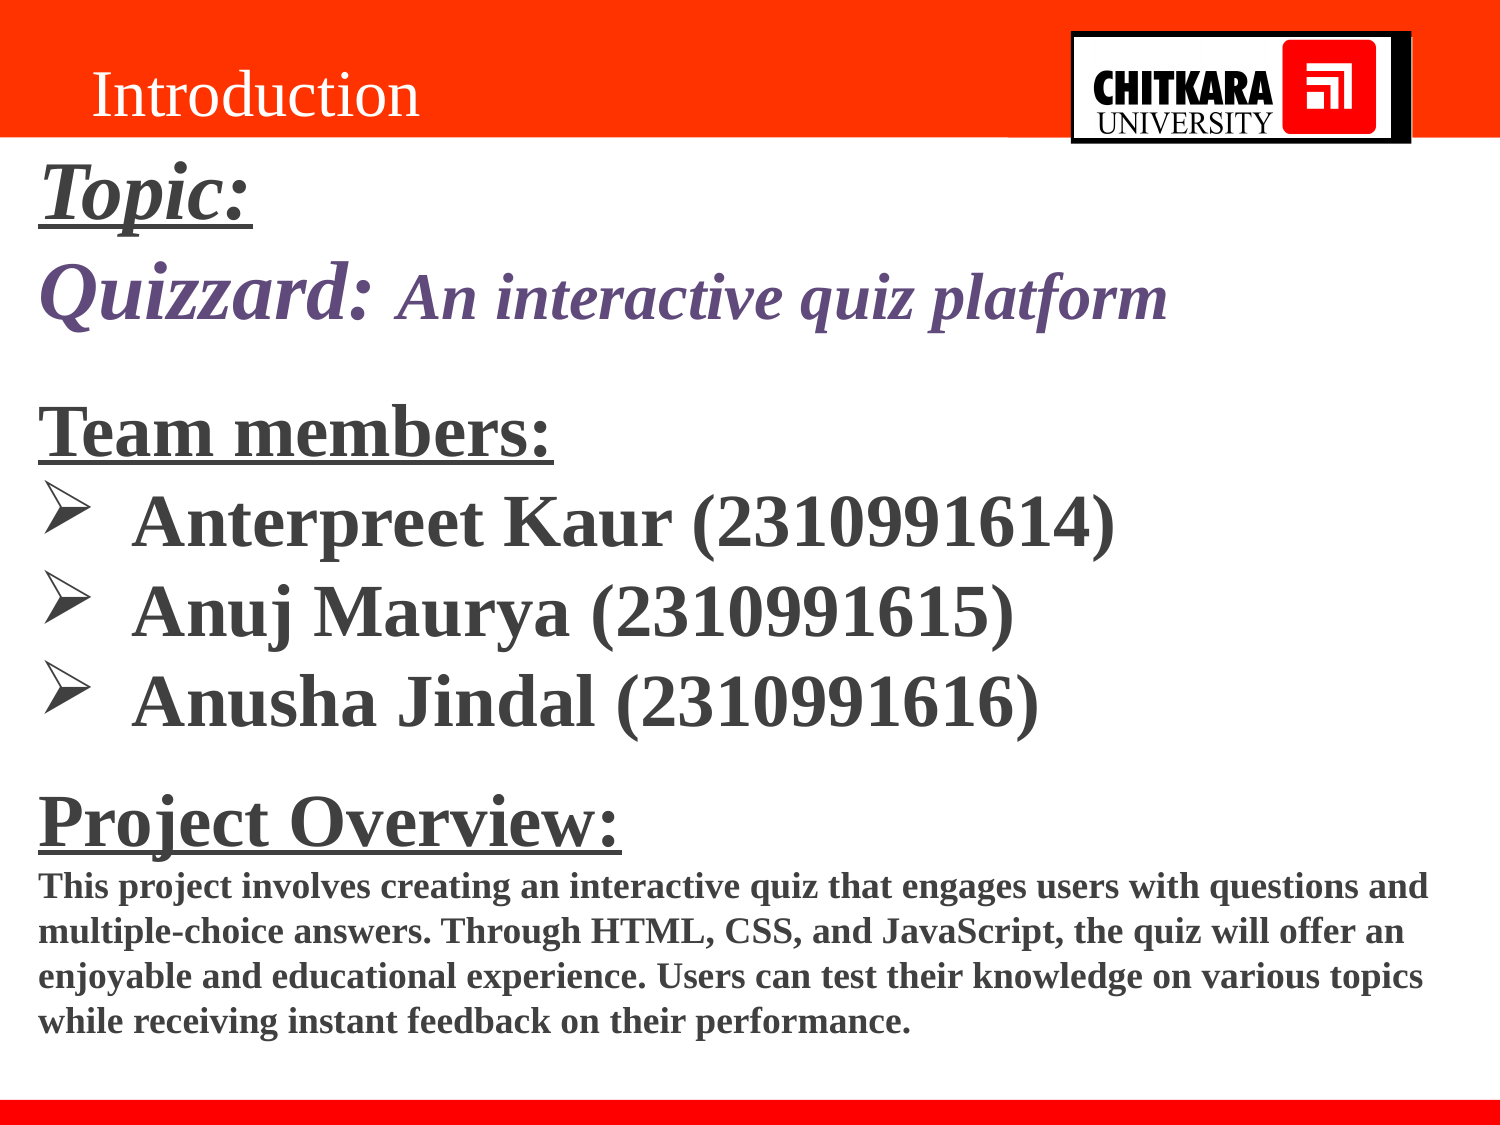

Introduction
Topic:
Quizzard: An interactive quiz platform

Team members:
Anterpreet Kaur (2310991614)
Anuj Maurya (2310991615)
Anusha Jindal (2310991616)

Project Overview:
This project involves creating an interactive quiz that engages users with questions and multiple-choice answers. Through HTML, CSS, and JavaScript, the quiz will offer an enjoyable and educational experience. Users can test their knowledge on various topics while receiving instant feedback on their performance.